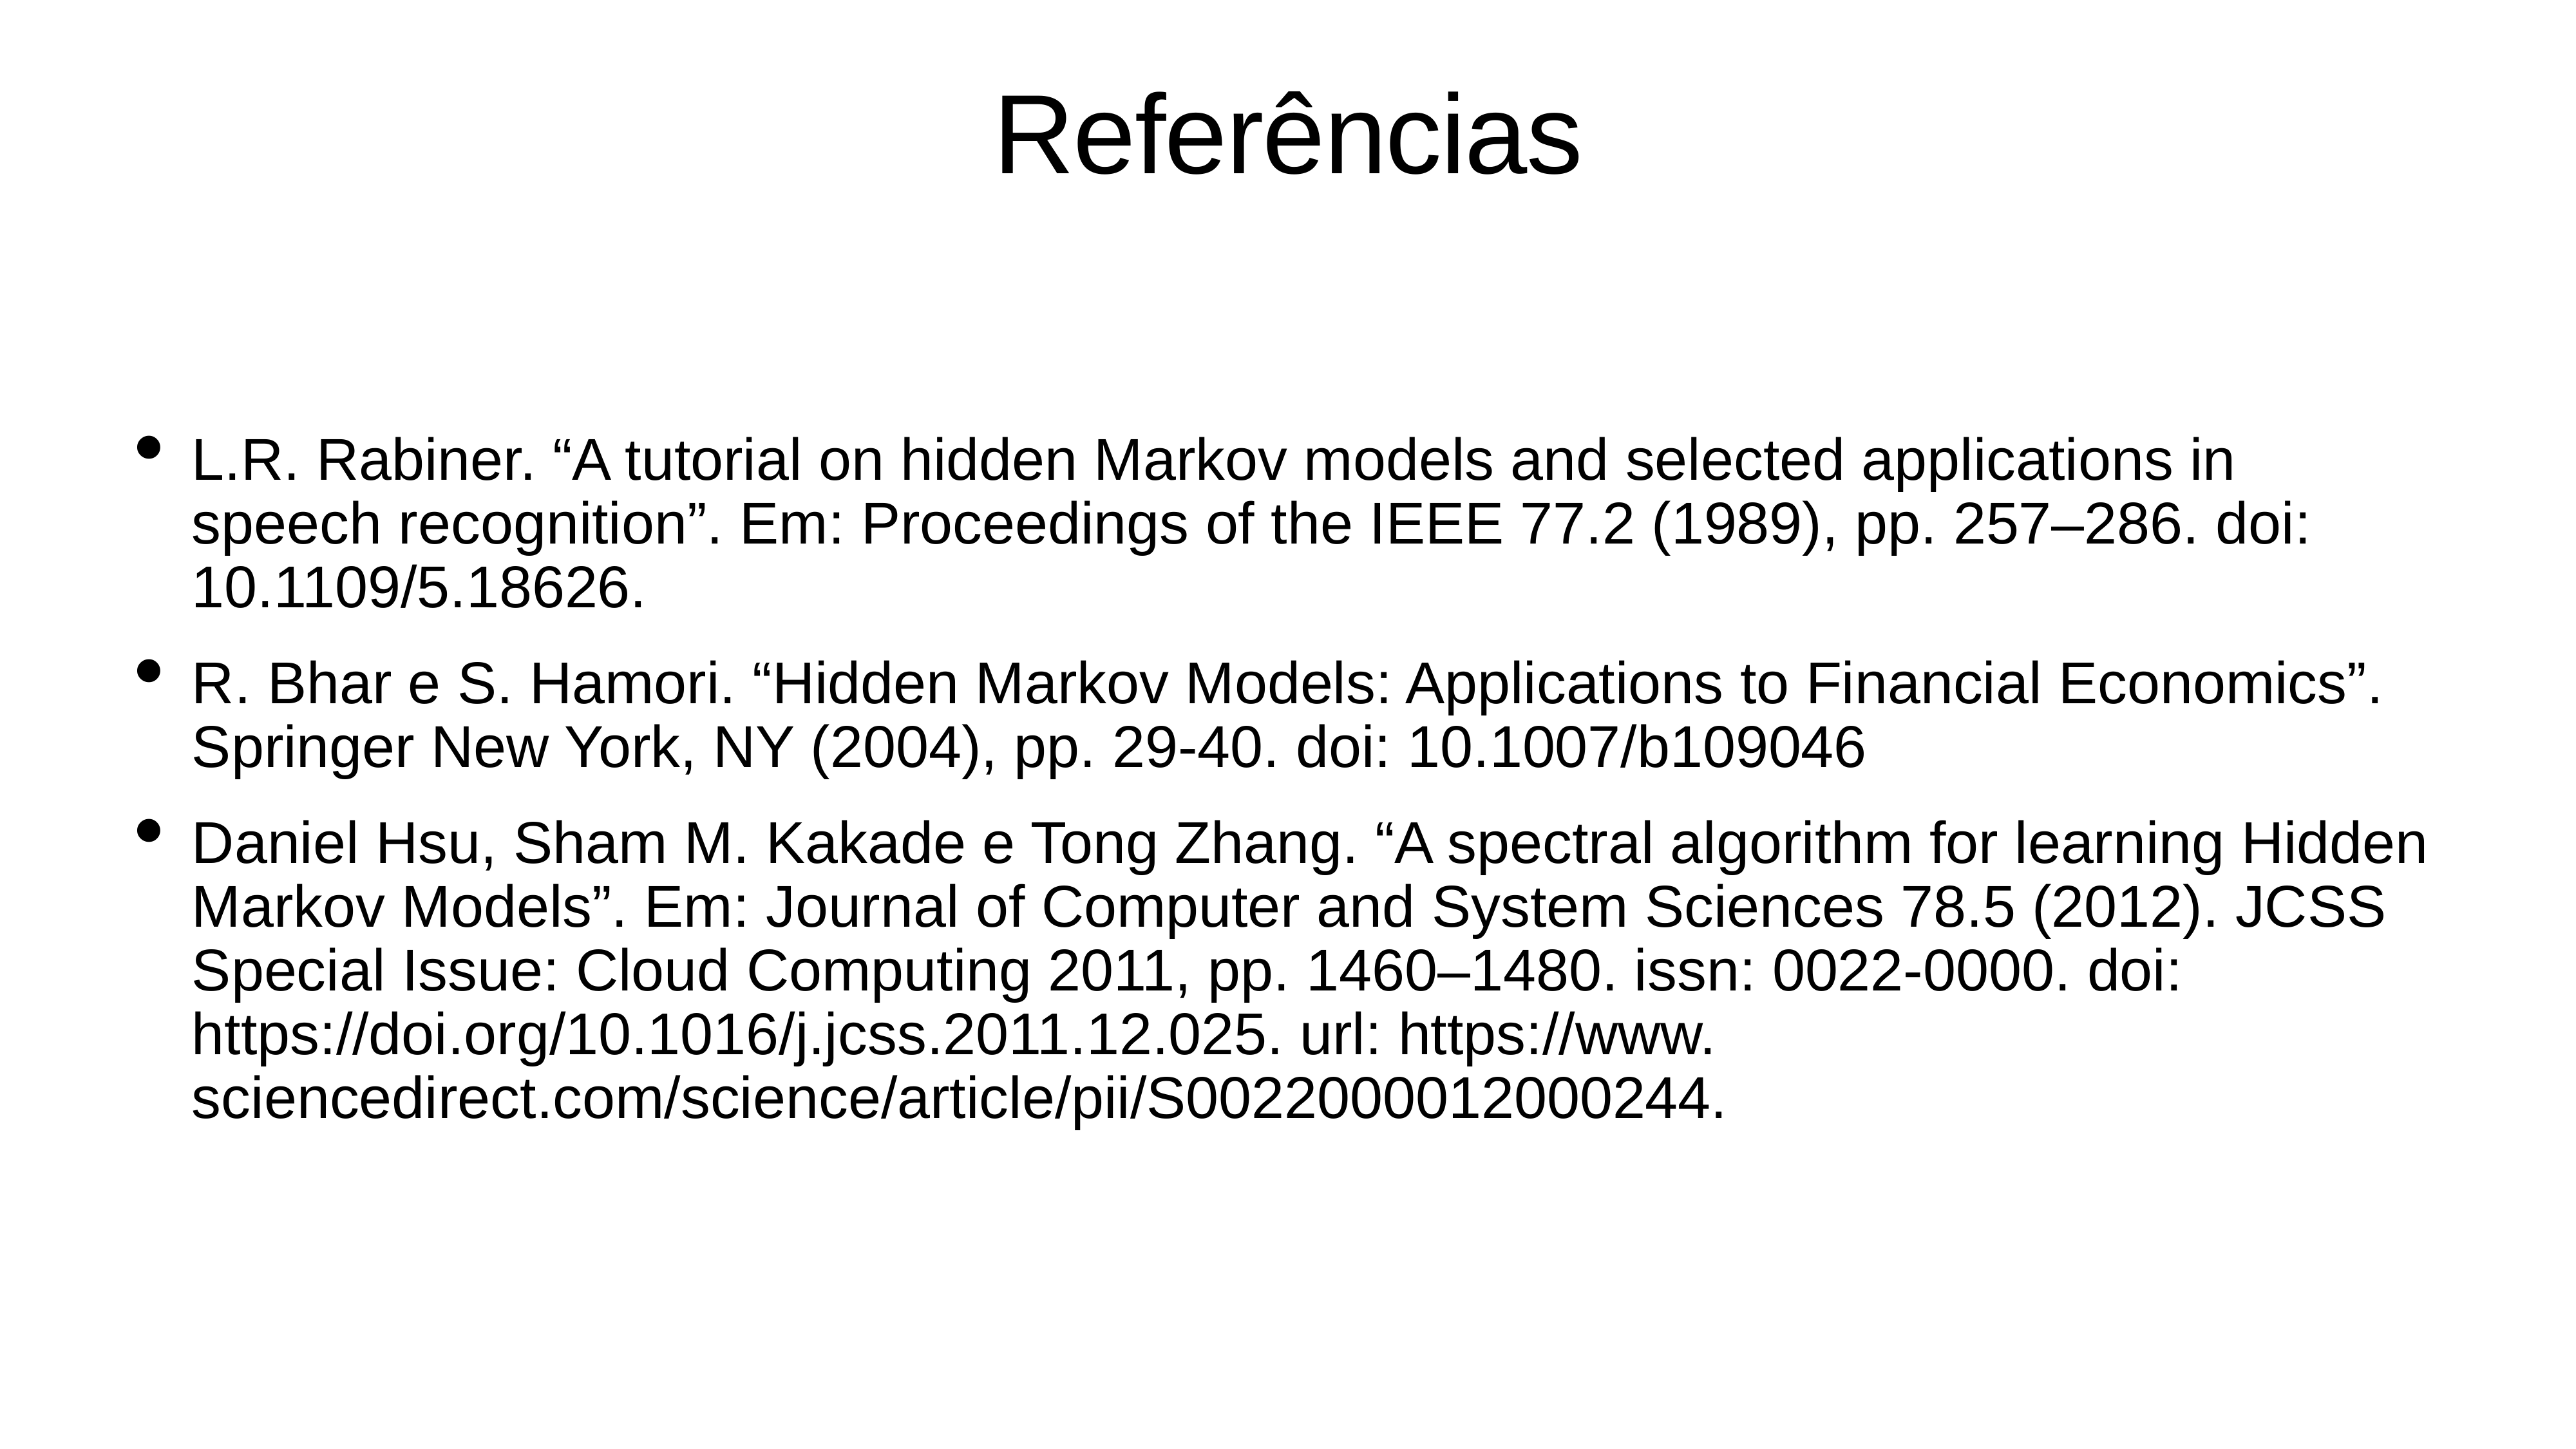

# Referências
L.R. Rabiner. “A tutorial on hidden Markov models and selected applications in speech recognition”. Em: Proceedings of the IEEE 77.2 (1989), pp. 257–286. doi: 10.1109/5.18626.
R. Bhar e S. Hamori. “Hidden Markov Models: Applications to Financial Economics”. Springer New York, NY (2004), pp. 29-40. doi: 10.1007/b109046
Daniel Hsu, Sham M. Kakade e Tong Zhang. “A spectral algorithm for learning Hidden Markov Models”. Em: Journal of Computer and System Sciences 78.5 (2012). JCSS Special Issue: Cloud Computing 2011, pp. 1460–1480. issn: 0022-0000. doi: https://doi.org/10.1016/j.jcss.2011.12.025. url: https://www. sciencedirect.com/science/article/pii/S0022000012000244.